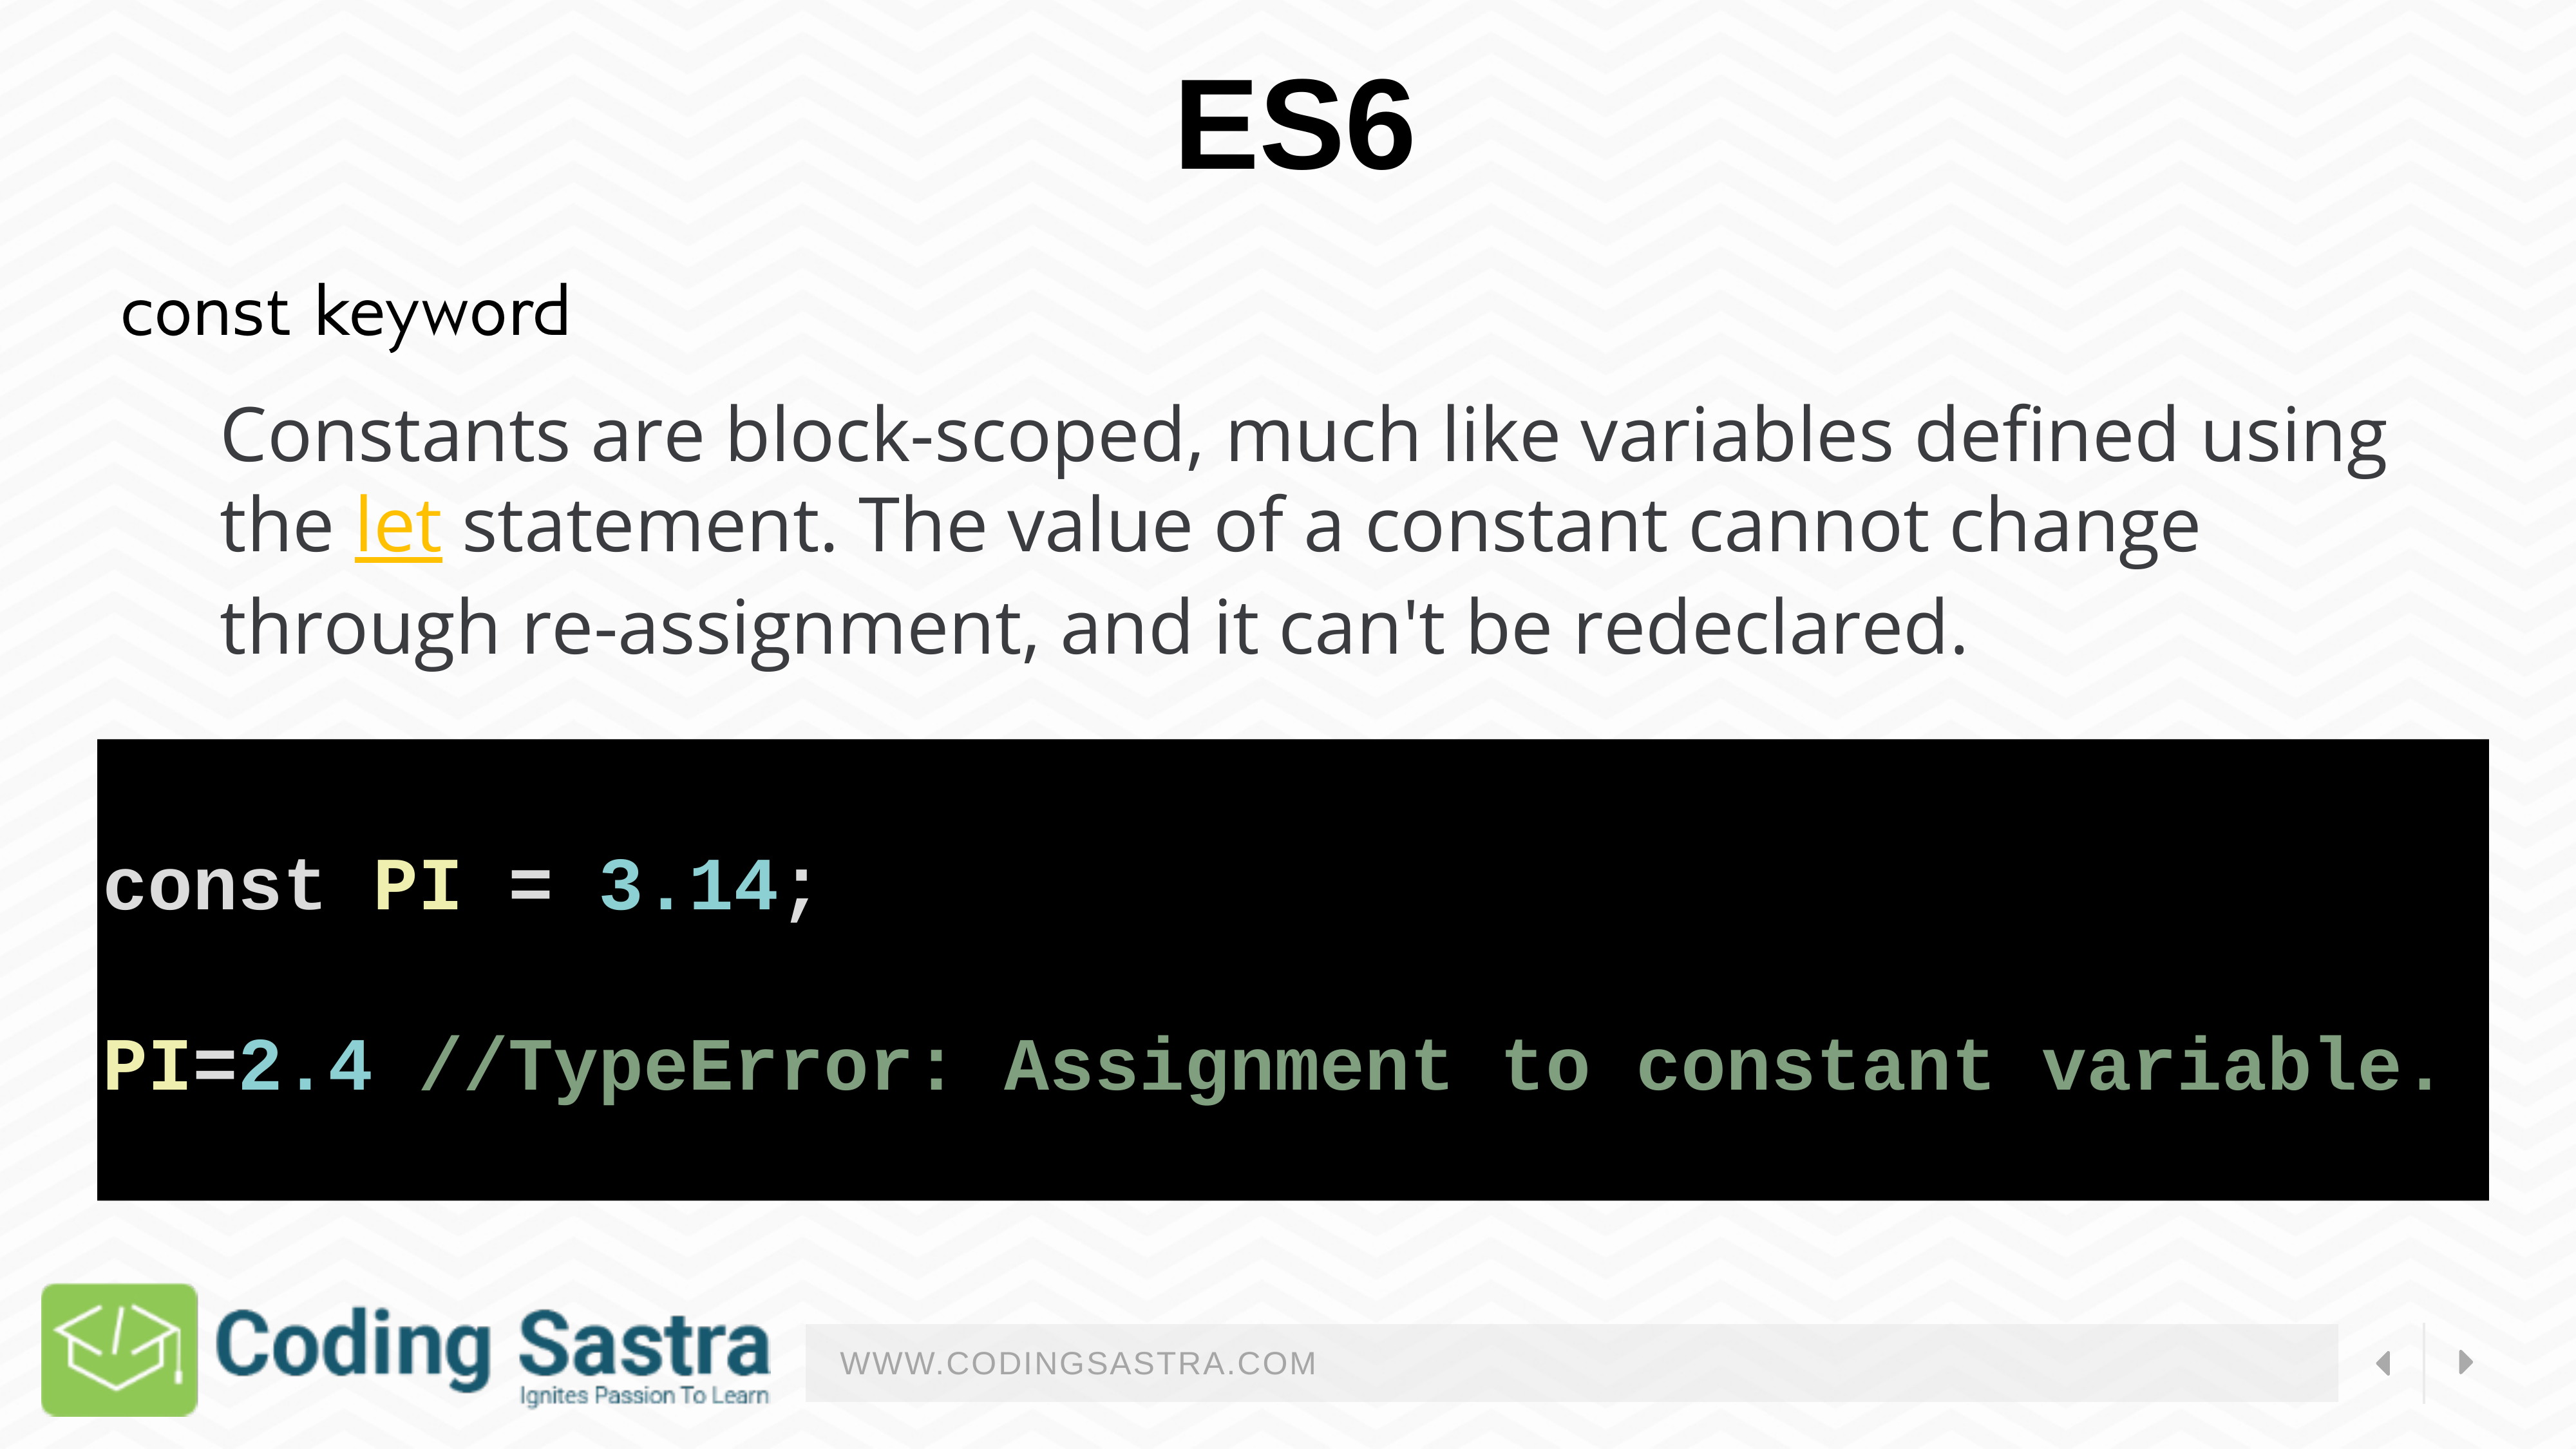

ES6
const keyword
Constants are block-scoped, much like variables defined using the let statement. The value of a constant cannot change through re-assignment, and it can't be redeclared.

const PI = 3.14;

PI=2.4 //TypeError: Assignment to constant variable.